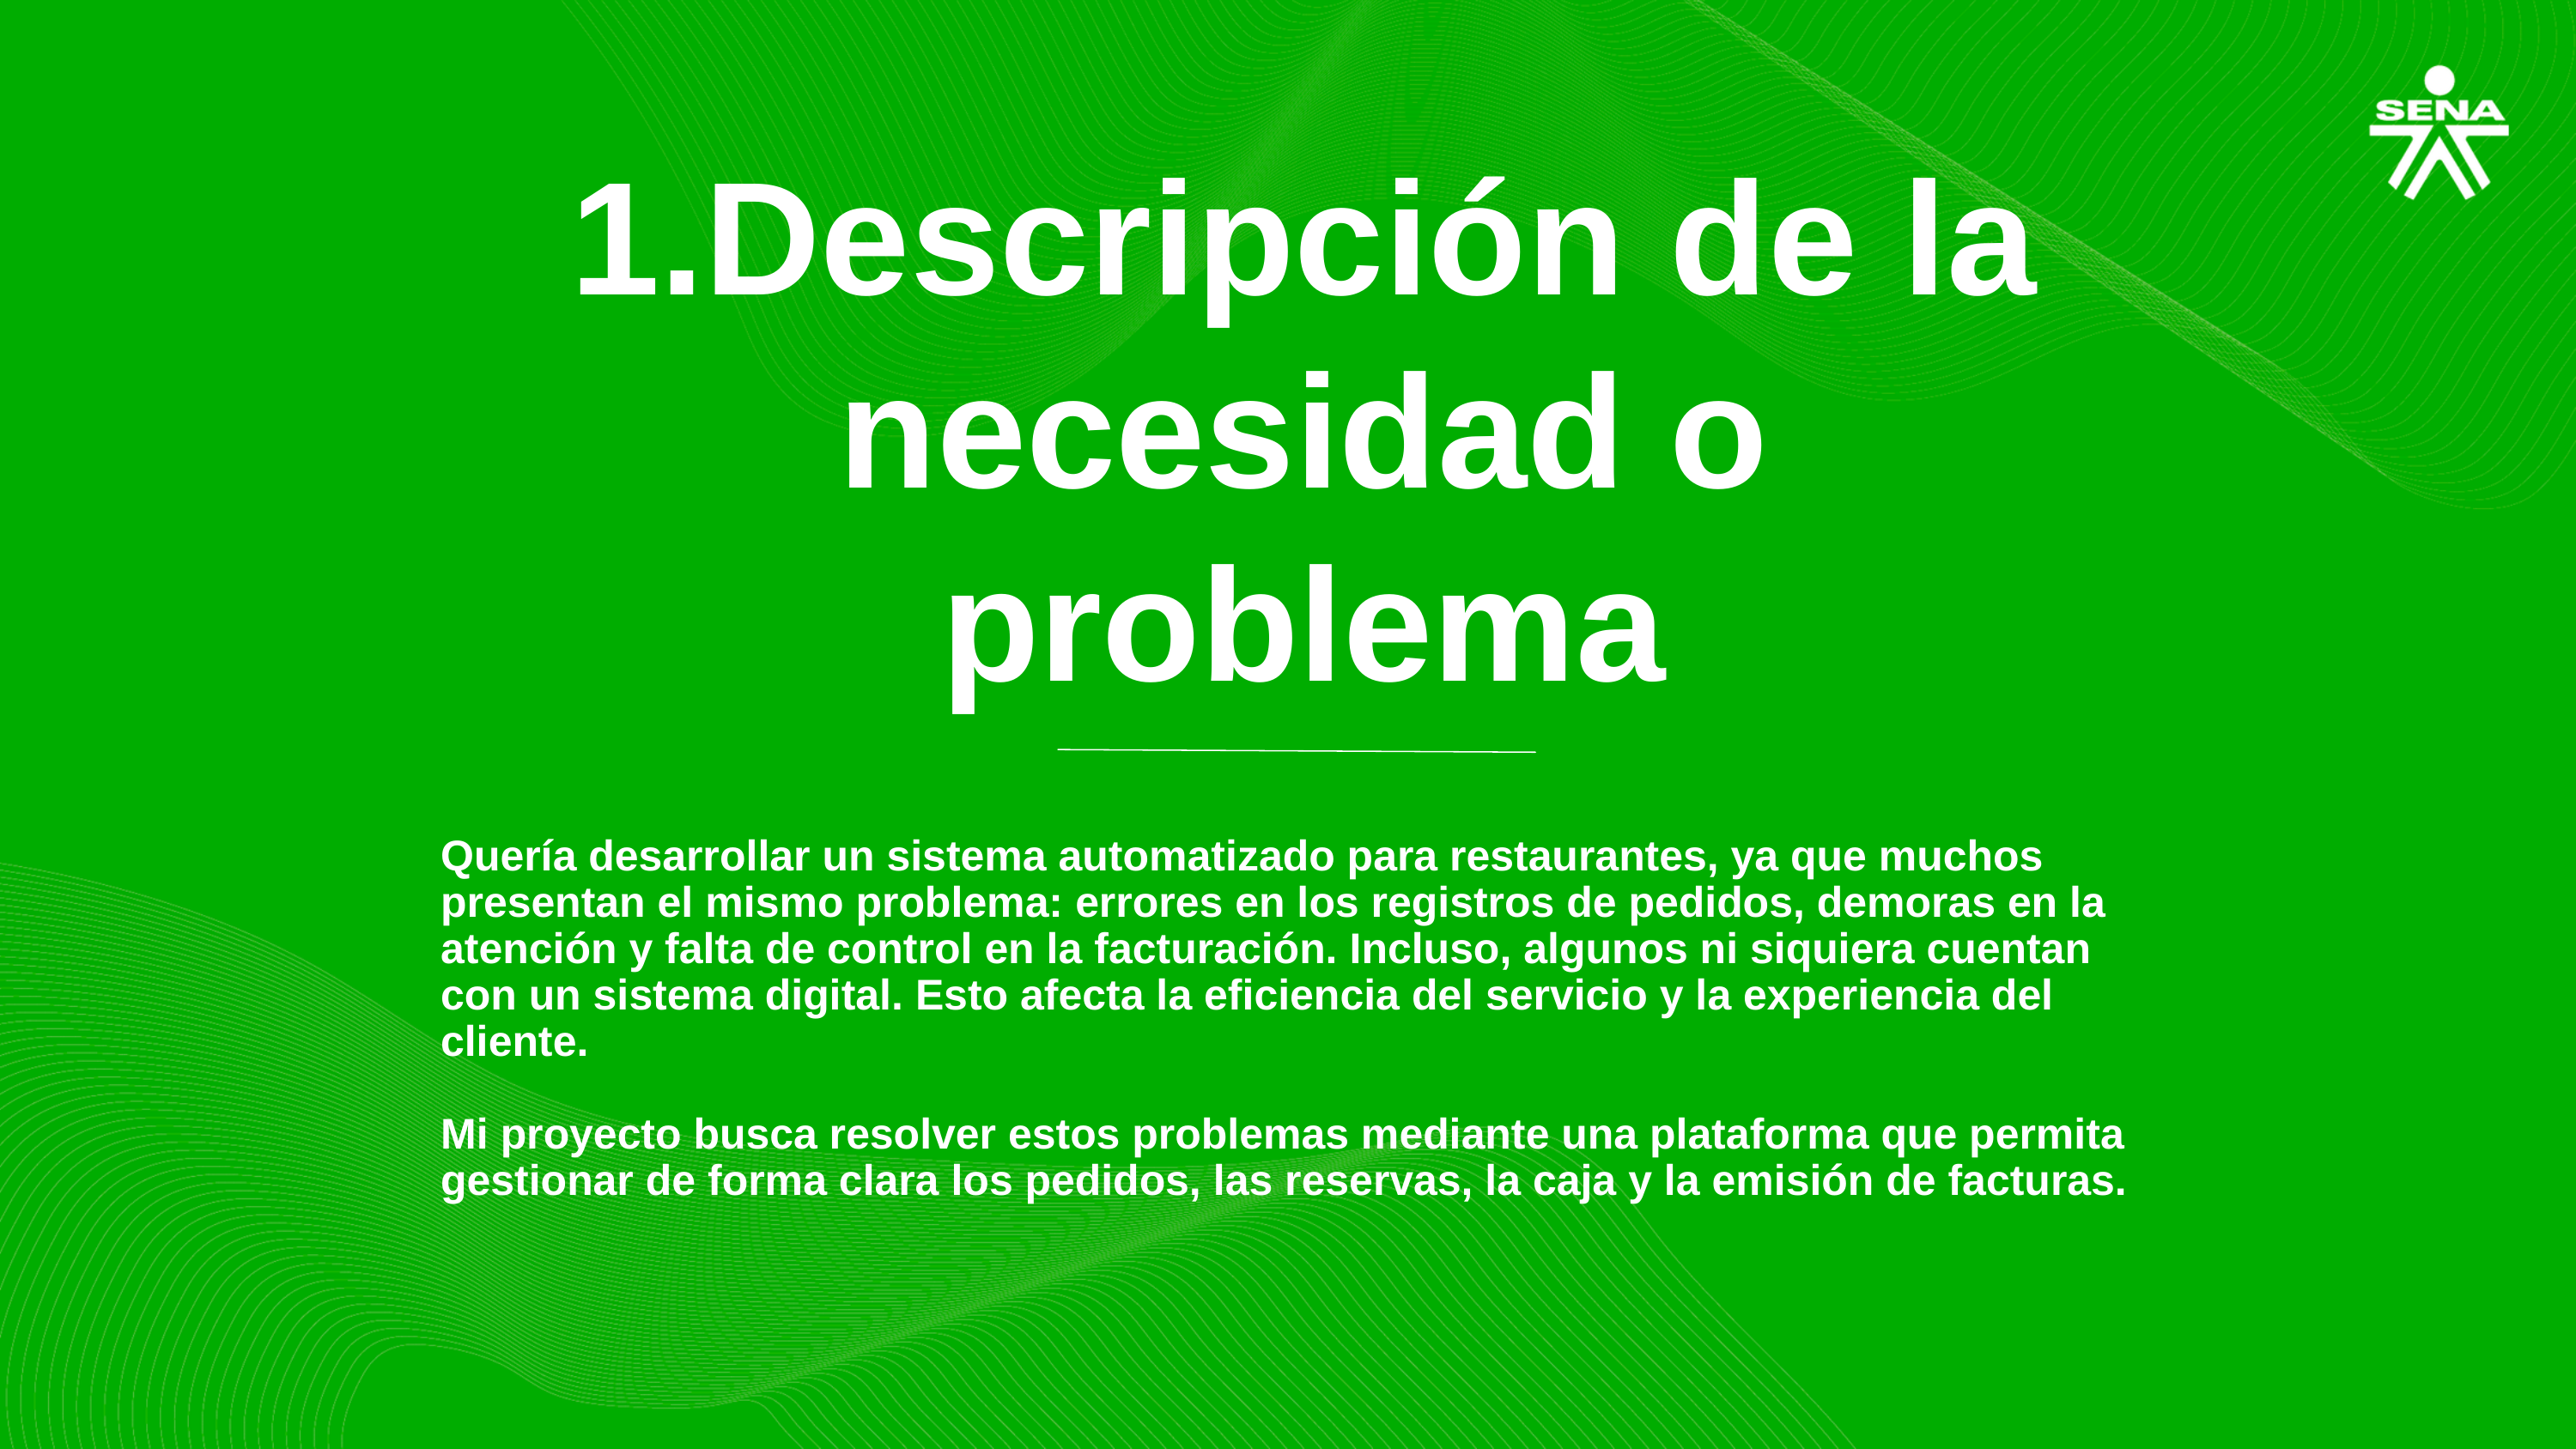

1.Descripción de la necesidad o problema

Quería desarrollar un sistema automatizado para restaurantes, ya que muchos presentan el mismo problema: errores en los registros de pedidos, demoras en la atención y falta de control en la facturación. Incluso, algunos ni siquiera cuentan con un sistema digital. Esto afecta la eficiencia del servicio y la experiencia del cliente.

Mi proyecto busca resolver estos problemas mediante una plataforma que permita gestionar de forma clara los pedidos, las reservas, la caja y la emisión de facturas.